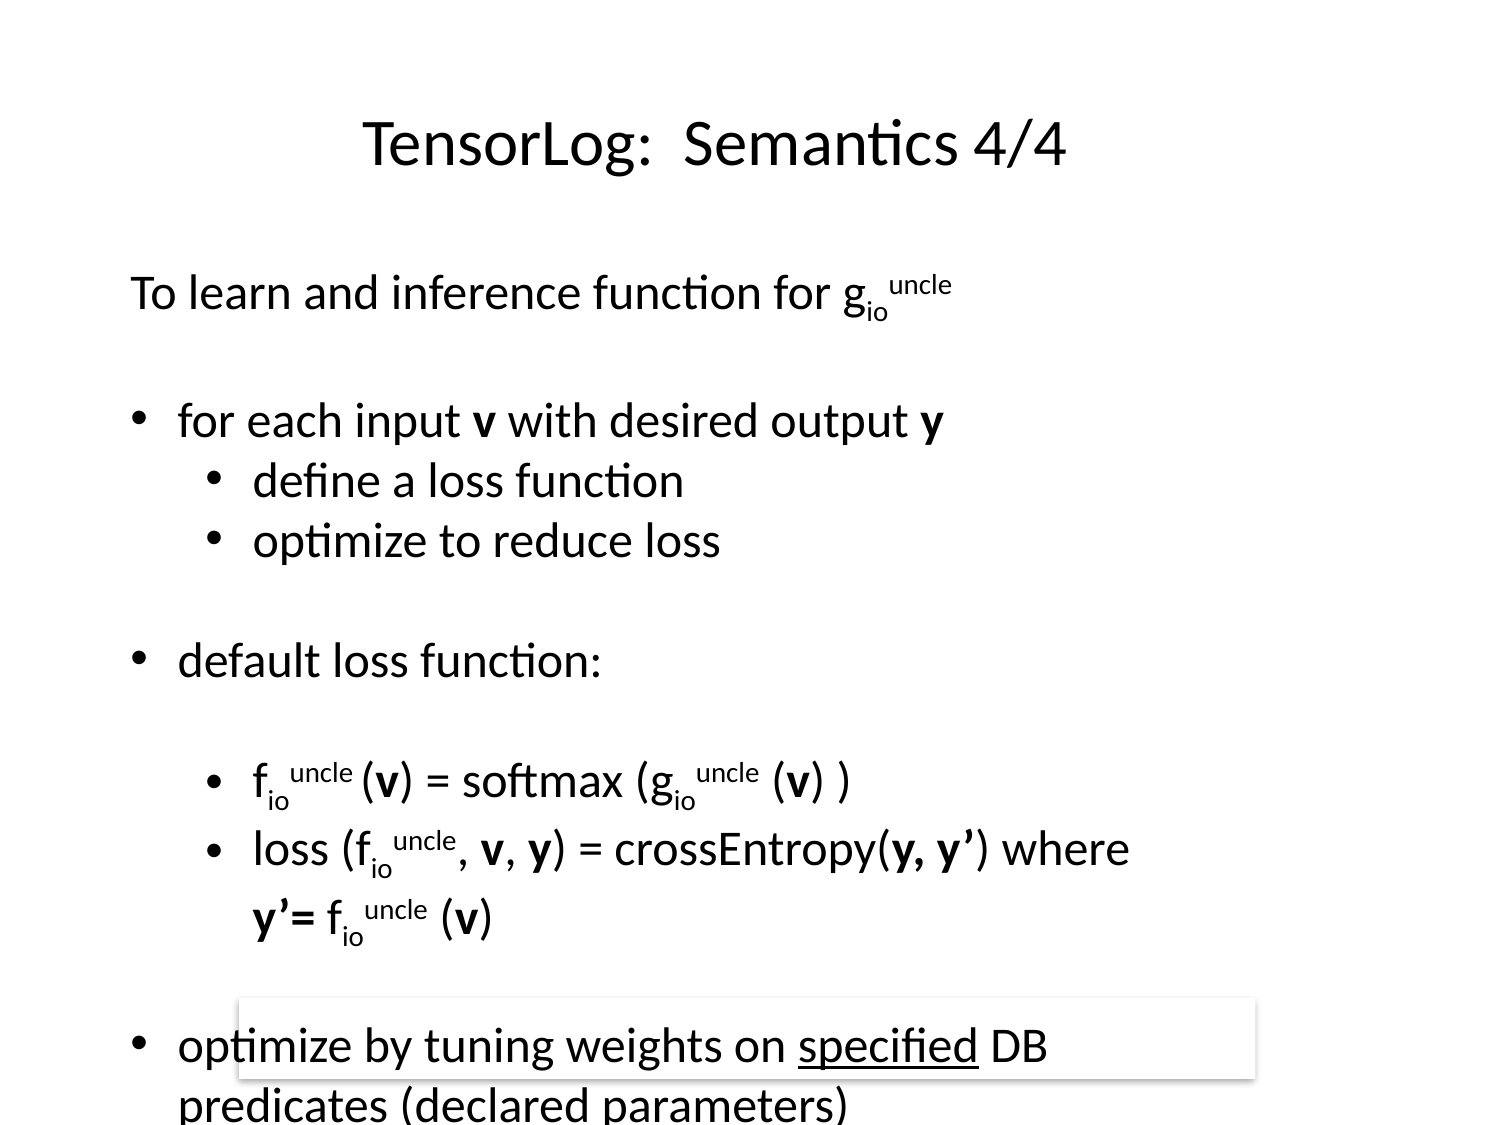

TensorLog:  Semantics 4/4
To learn and inference function for giouncle

for each input v with desired output y
define a loss function
optimize to reduce loss

default loss function:

fiouncle (v) = softmax (giouncle (v) )
loss (fiouncle, v, y) = crossEntropy(y, y’) where y’= fiouncle (v)

optimize by tuning weights on specified DB predicates (declared parameters)